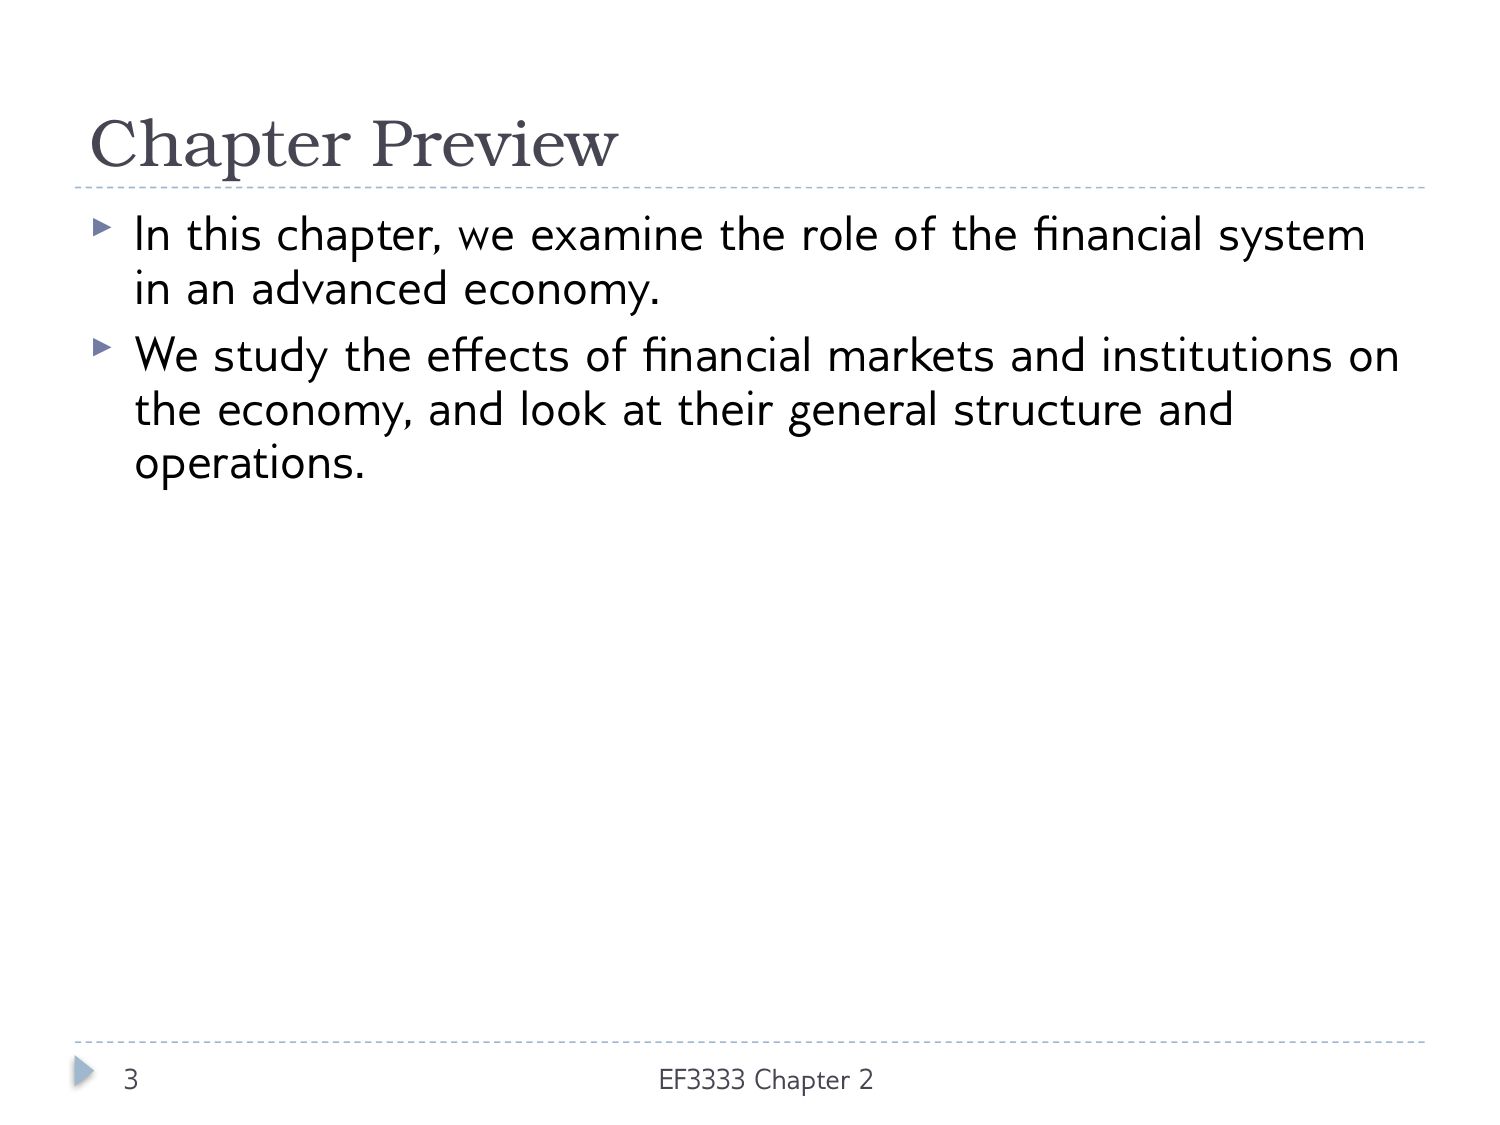

# Chapter Preview
In this chapter, we examine the role of the financial system in an advanced economy.
We study the effects of financial markets and institutions on the economy, and look at their general structure and operations.
3
EF3333 Chapter 2